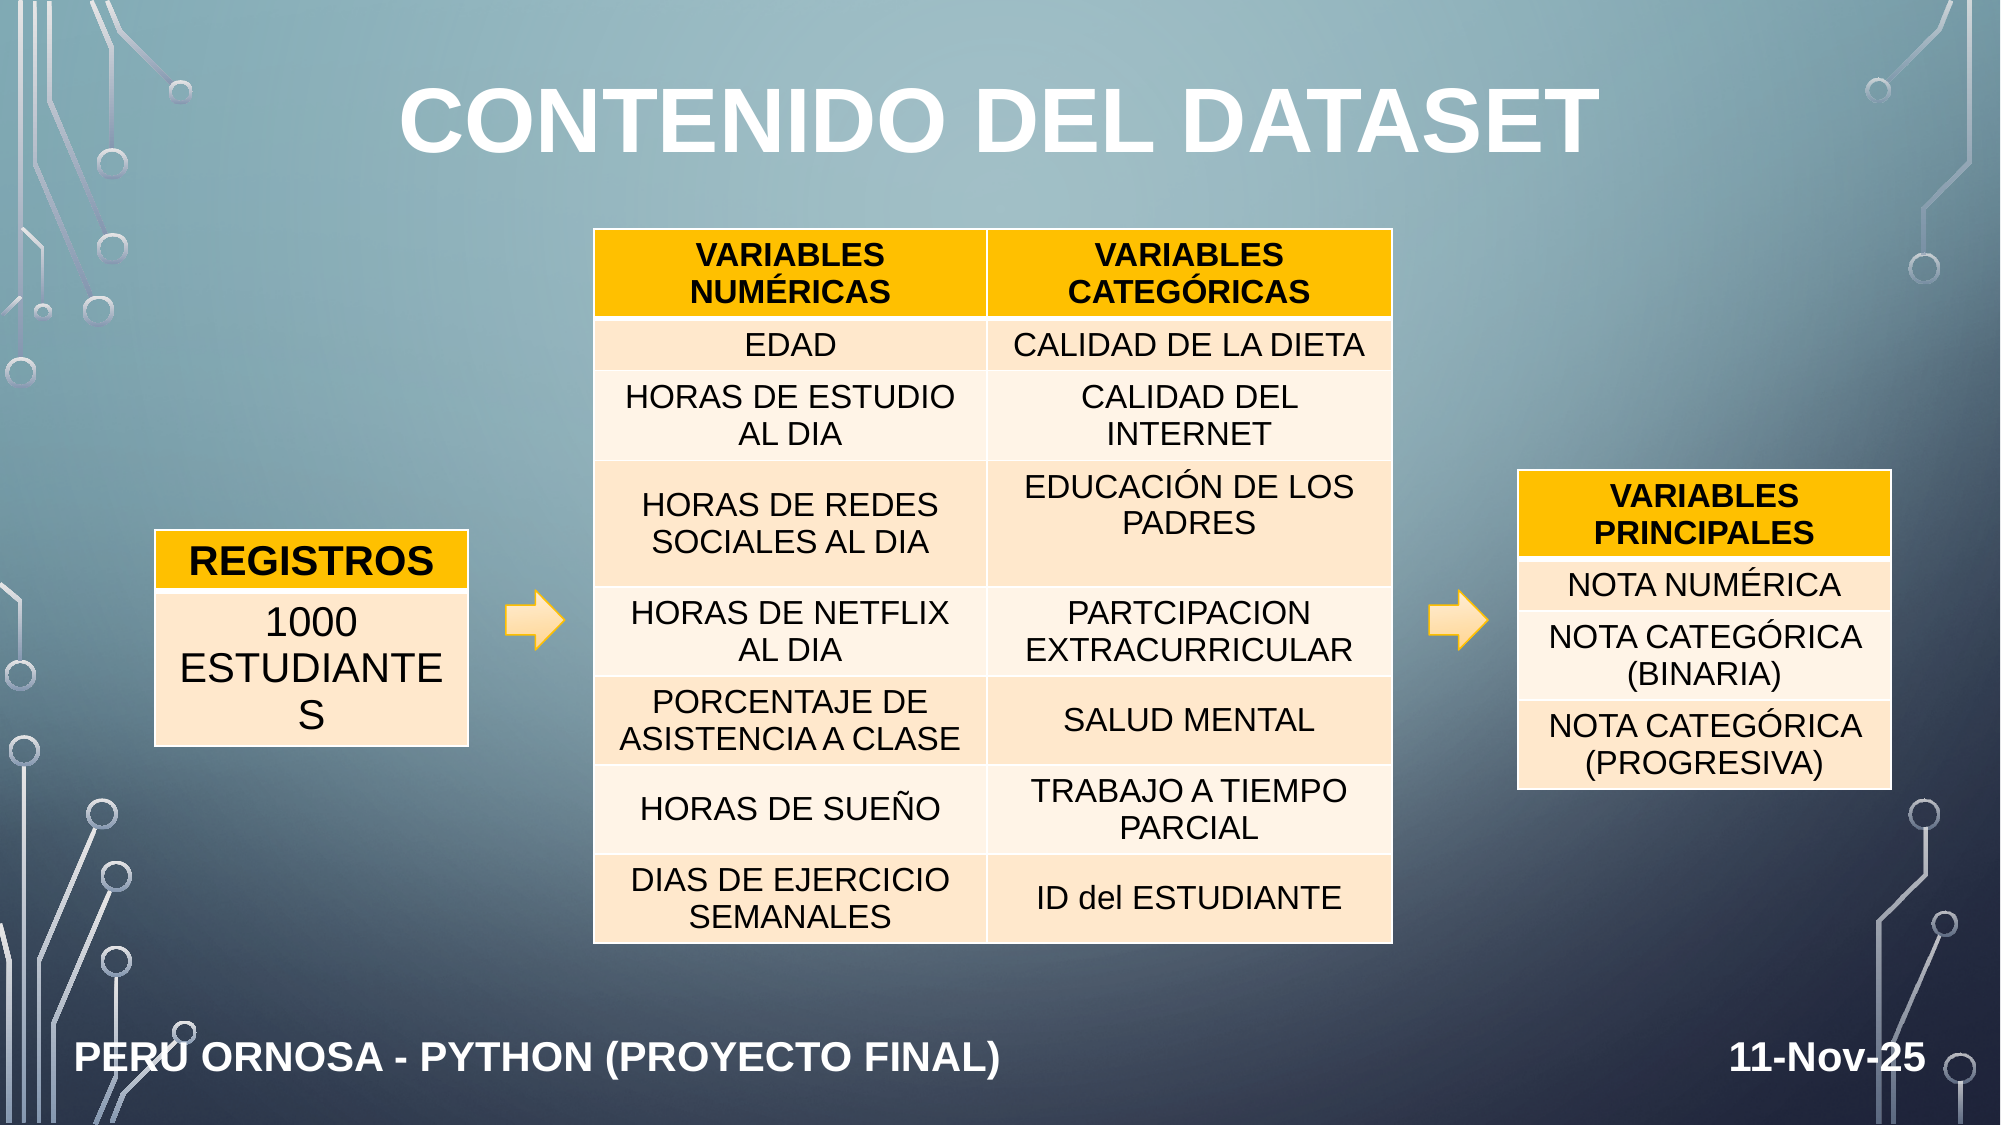

CONTENIDO DEL DATASET
| VARIABLES NUMÉRICAS | VARIABLES CATEGÓRICAS |
| --- | --- |
| EDAD | CALIDAD DE LA DIETA |
| HORAS DE ESTUDIO AL DIA | CALIDAD DEL INTERNET |
| HORAS DE REDES SOCIALES AL DIA | EDUCACIÓN DE LOS PADRES |
| HORAS DE NETFLIX AL DIA | PARTCIPACION EXTRACURRICULAR |
| PORCENTAJE DE ASISTENCIA A CLASE | SALUD MENTAL |
| HORAS DE SUEÑO | TRABAJO A TIEMPO PARCIAL |
| DIAS DE EJERCICIO SEMANALES | ID del ESTUDIANTE |
| VARIABLES PRINCIPALES |
| --- |
| NOTA NUMÉRICA |
| NOTA CATEGÓRICA (BINARIA) |
| NOTA CATEGÓRICA (PROGRESIVA) |
| REGISTROS |
| --- |
| 1000 ESTUDIANTES |

Peru Ornosa - Python (Proyecto Final)
11-Nov-25